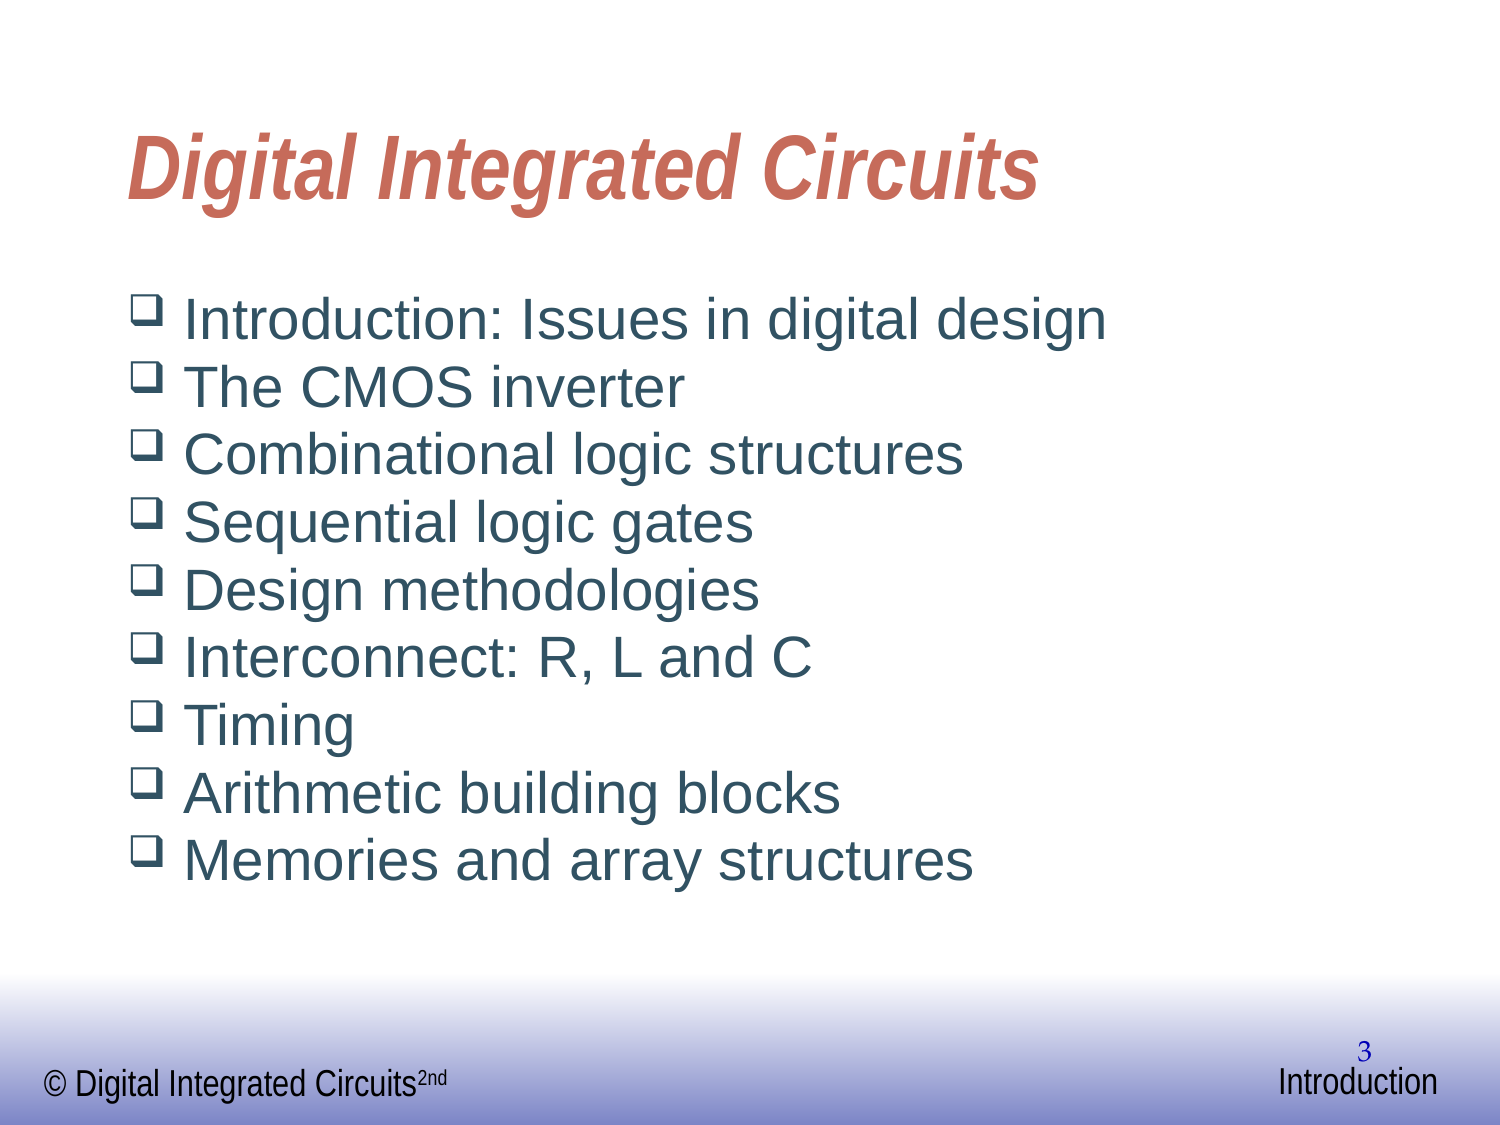

# Digital Integrated Circuits
Introduction: Issues in digital design
The CMOS inverter
Combinational logic structures
Sequential logic gates
Design methodologies
Interconnect: R, L and C
Timing
Arithmetic building blocks
Memories and array structures
3